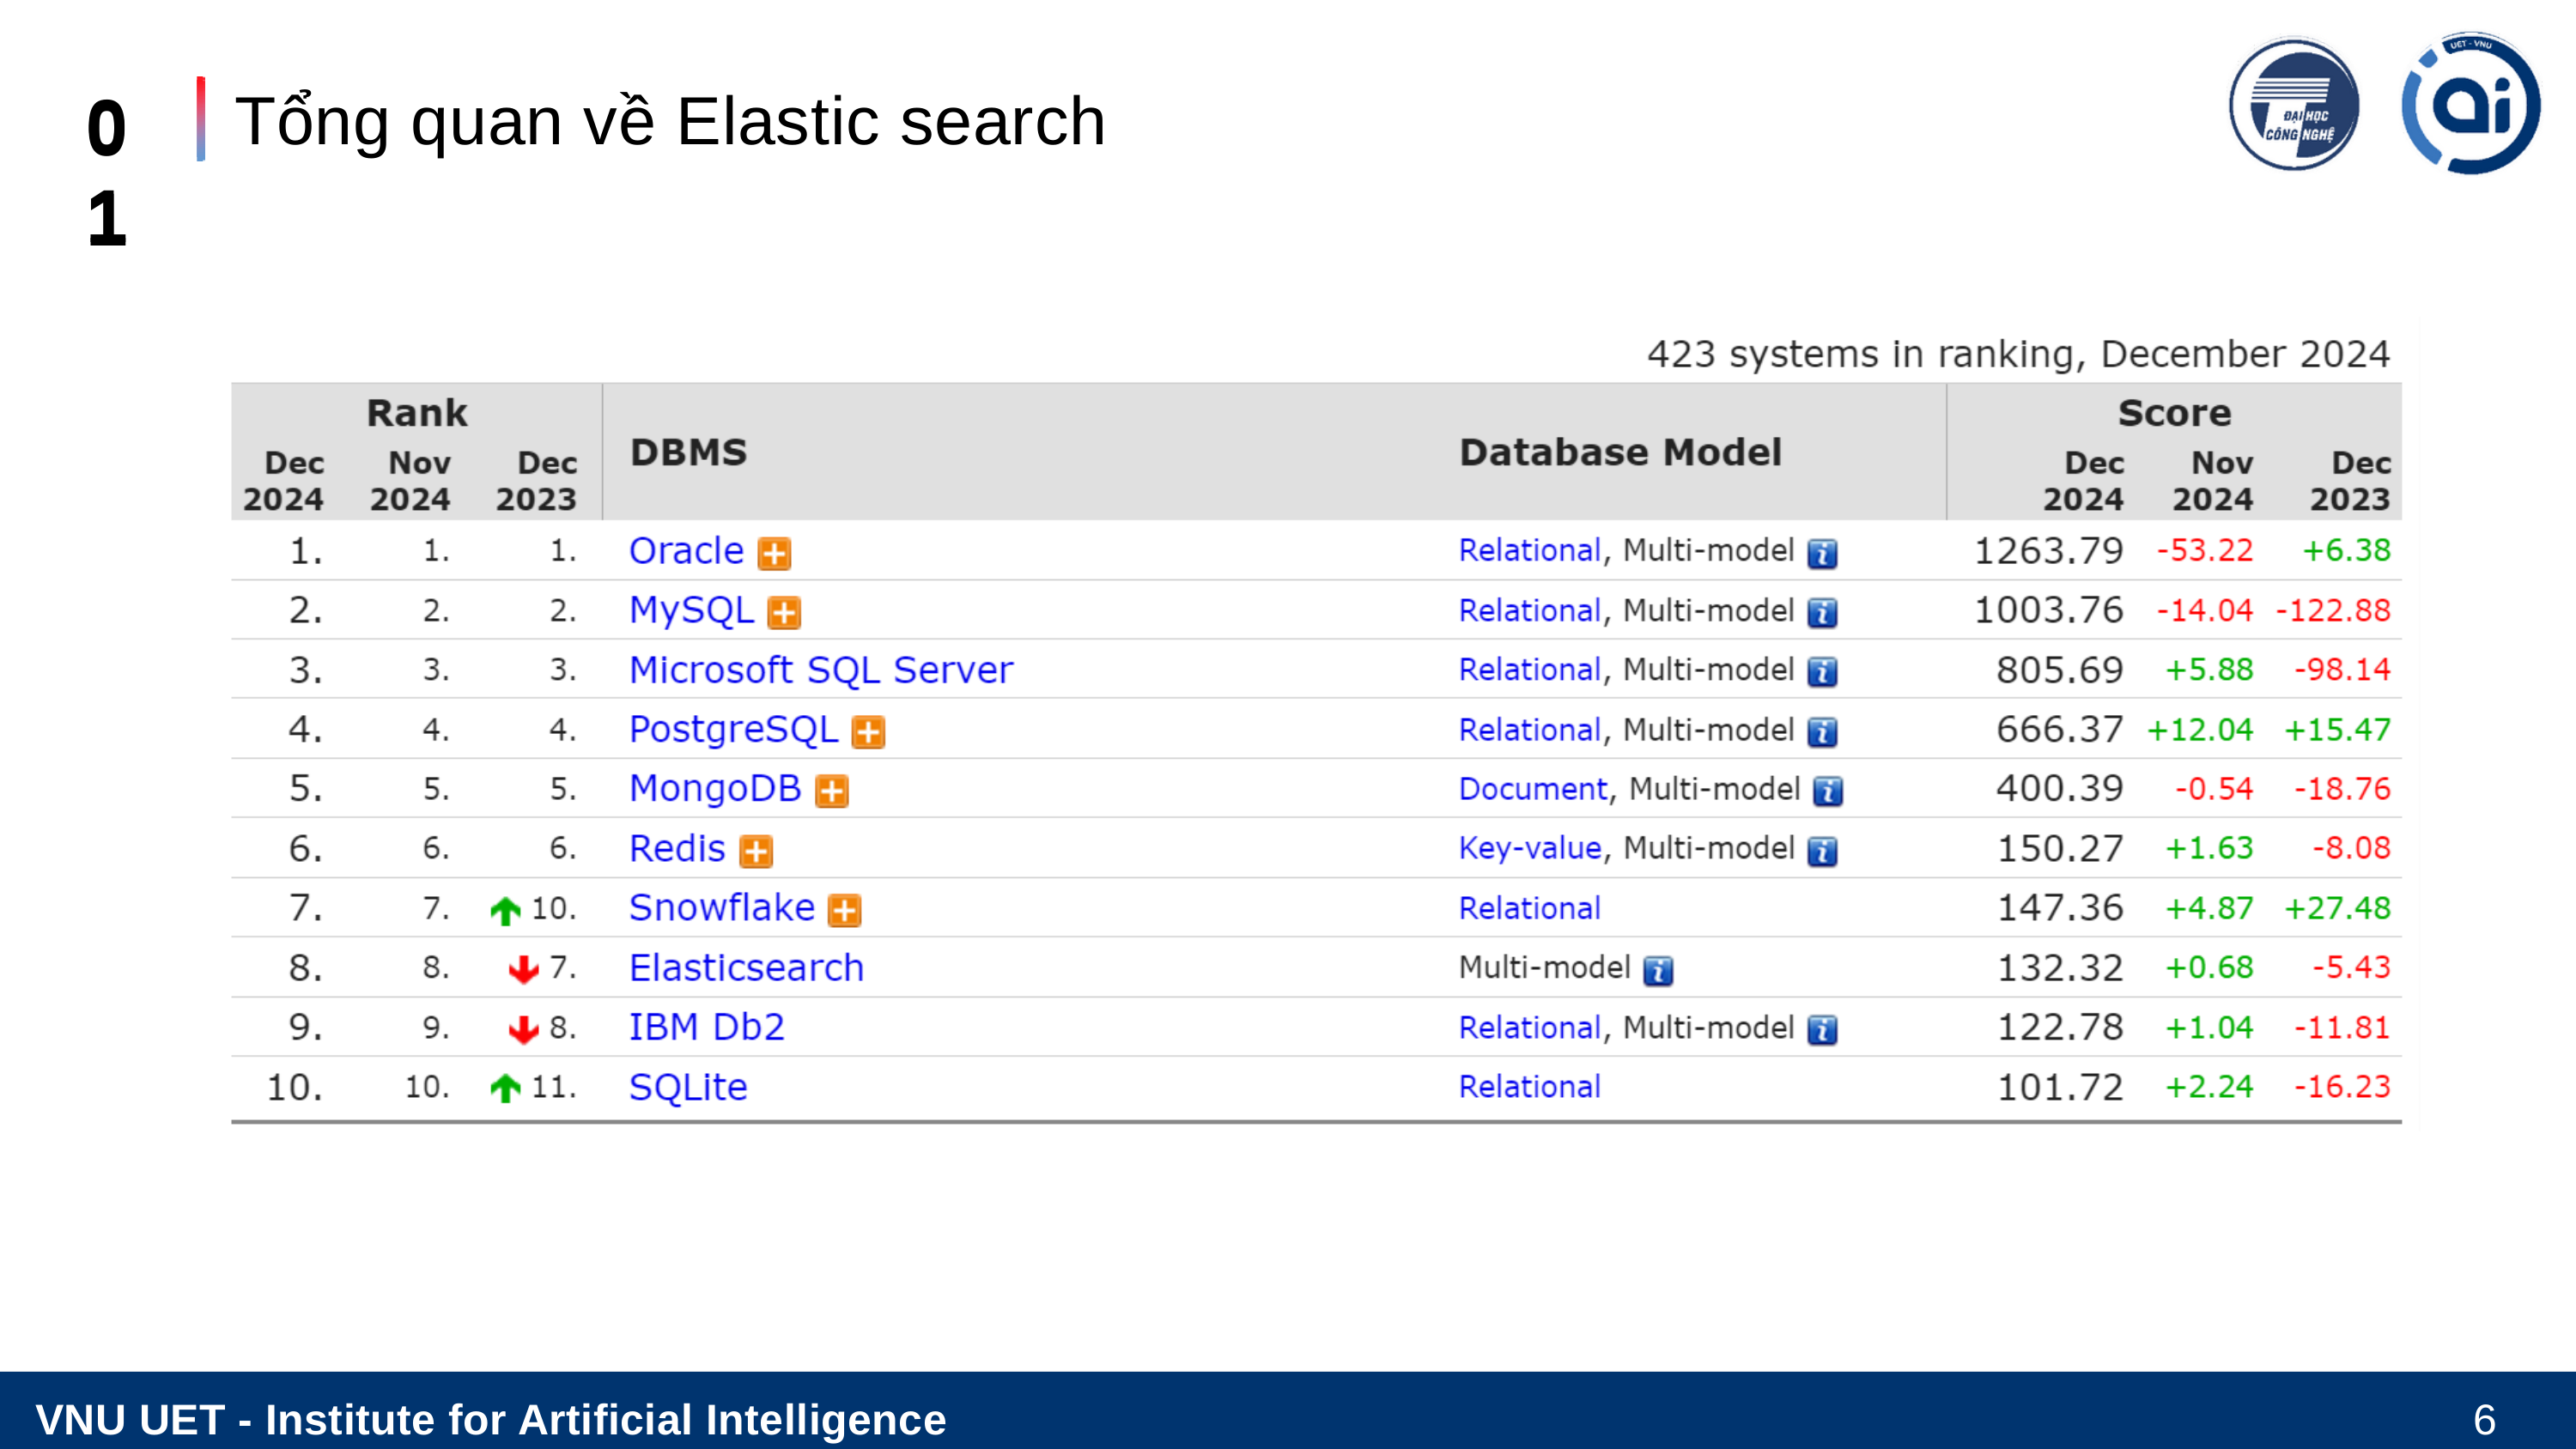

Tổng quan về Elastic search

01

01

‹#›
VNU UET - Institute for Artificial Intelligence
‹#›
6
VNU UET - Institute for Artificial Intelligence